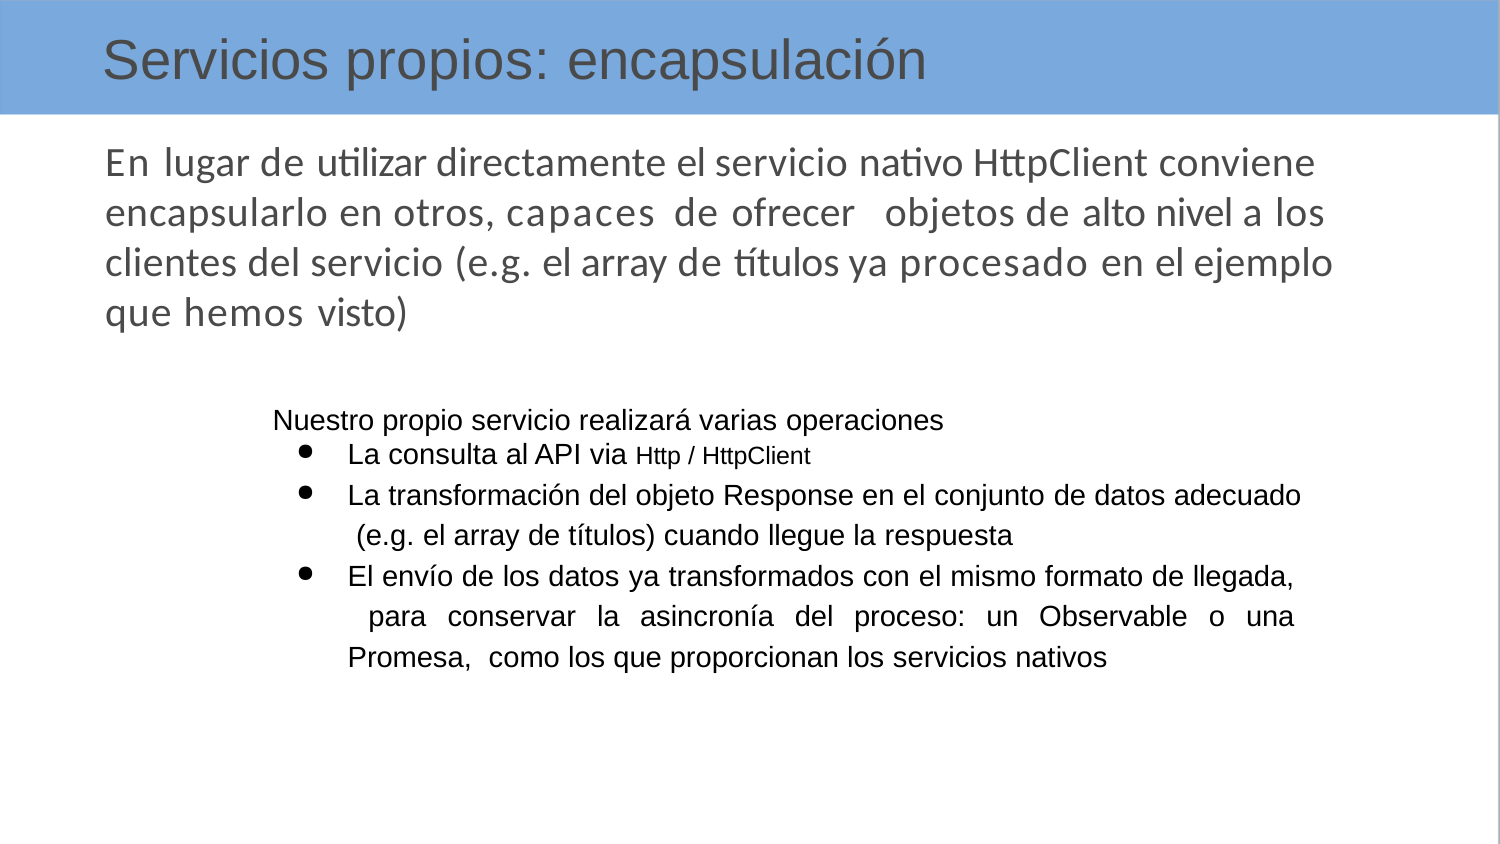

# Servicios propios: encapsulación
En lugar de utilizar directamente el servicio nativo HttpClient conviene  encapsularlo en otros, capaces de ofrecer	objetos de alto nivel a los  clientes del servicio (e.g. el array de títulos ya procesado en el ejemplo  que hemos visto)

Nuestro propio servicio realizará varias operaciones
La consulta al API via Http / HttpClient
La transformación del objeto Response en el conjunto de datos adecuado  (e.g. el array de títulos) cuando llegue la respuesta
El envío de los datos ya transformados con el mismo formato de llegada,  para conservar la asincronía del proceso: un Observable o una Promesa,  como los que proporcionan los servicios nativos